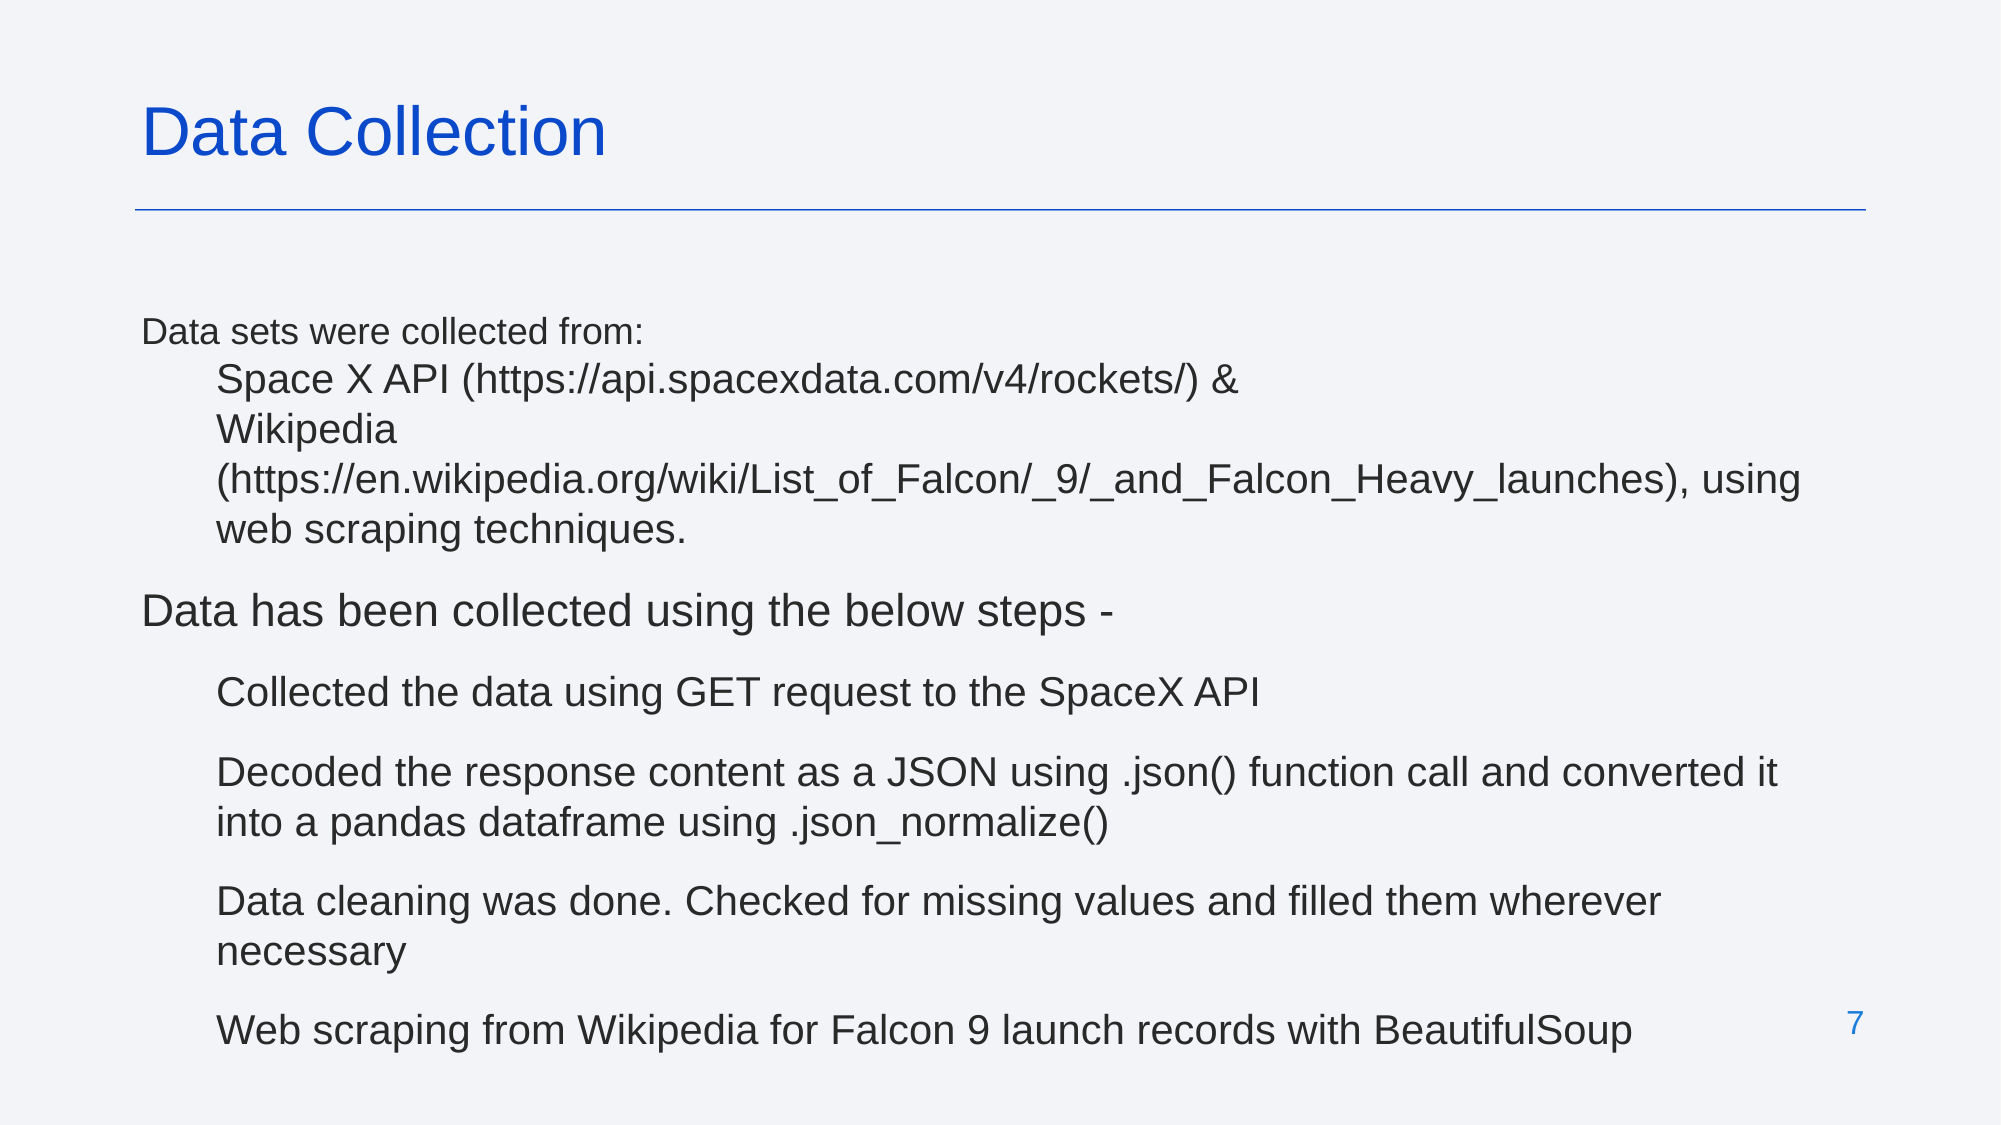

Data Collection
Data sets were collected from:
Space X API (https://api.spacexdata.com/v4/rockets/) &
Wikipedia (https://en.wikipedia.org/wiki/List_of_Falcon/_9/_and_Falcon_Heavy_launches), using web scraping techniques.
Data has been collected using the below steps -
Collected the data using GET request to the SpaceX API
Decoded the response content as a JSON using .json() function call and converted it into a pandas dataframe using .json_normalize()
Data cleaning was done. Checked for missing values and filled them wherever necessary
Web scraping from Wikipedia for Falcon 9 launch records with BeautifulSoup

7